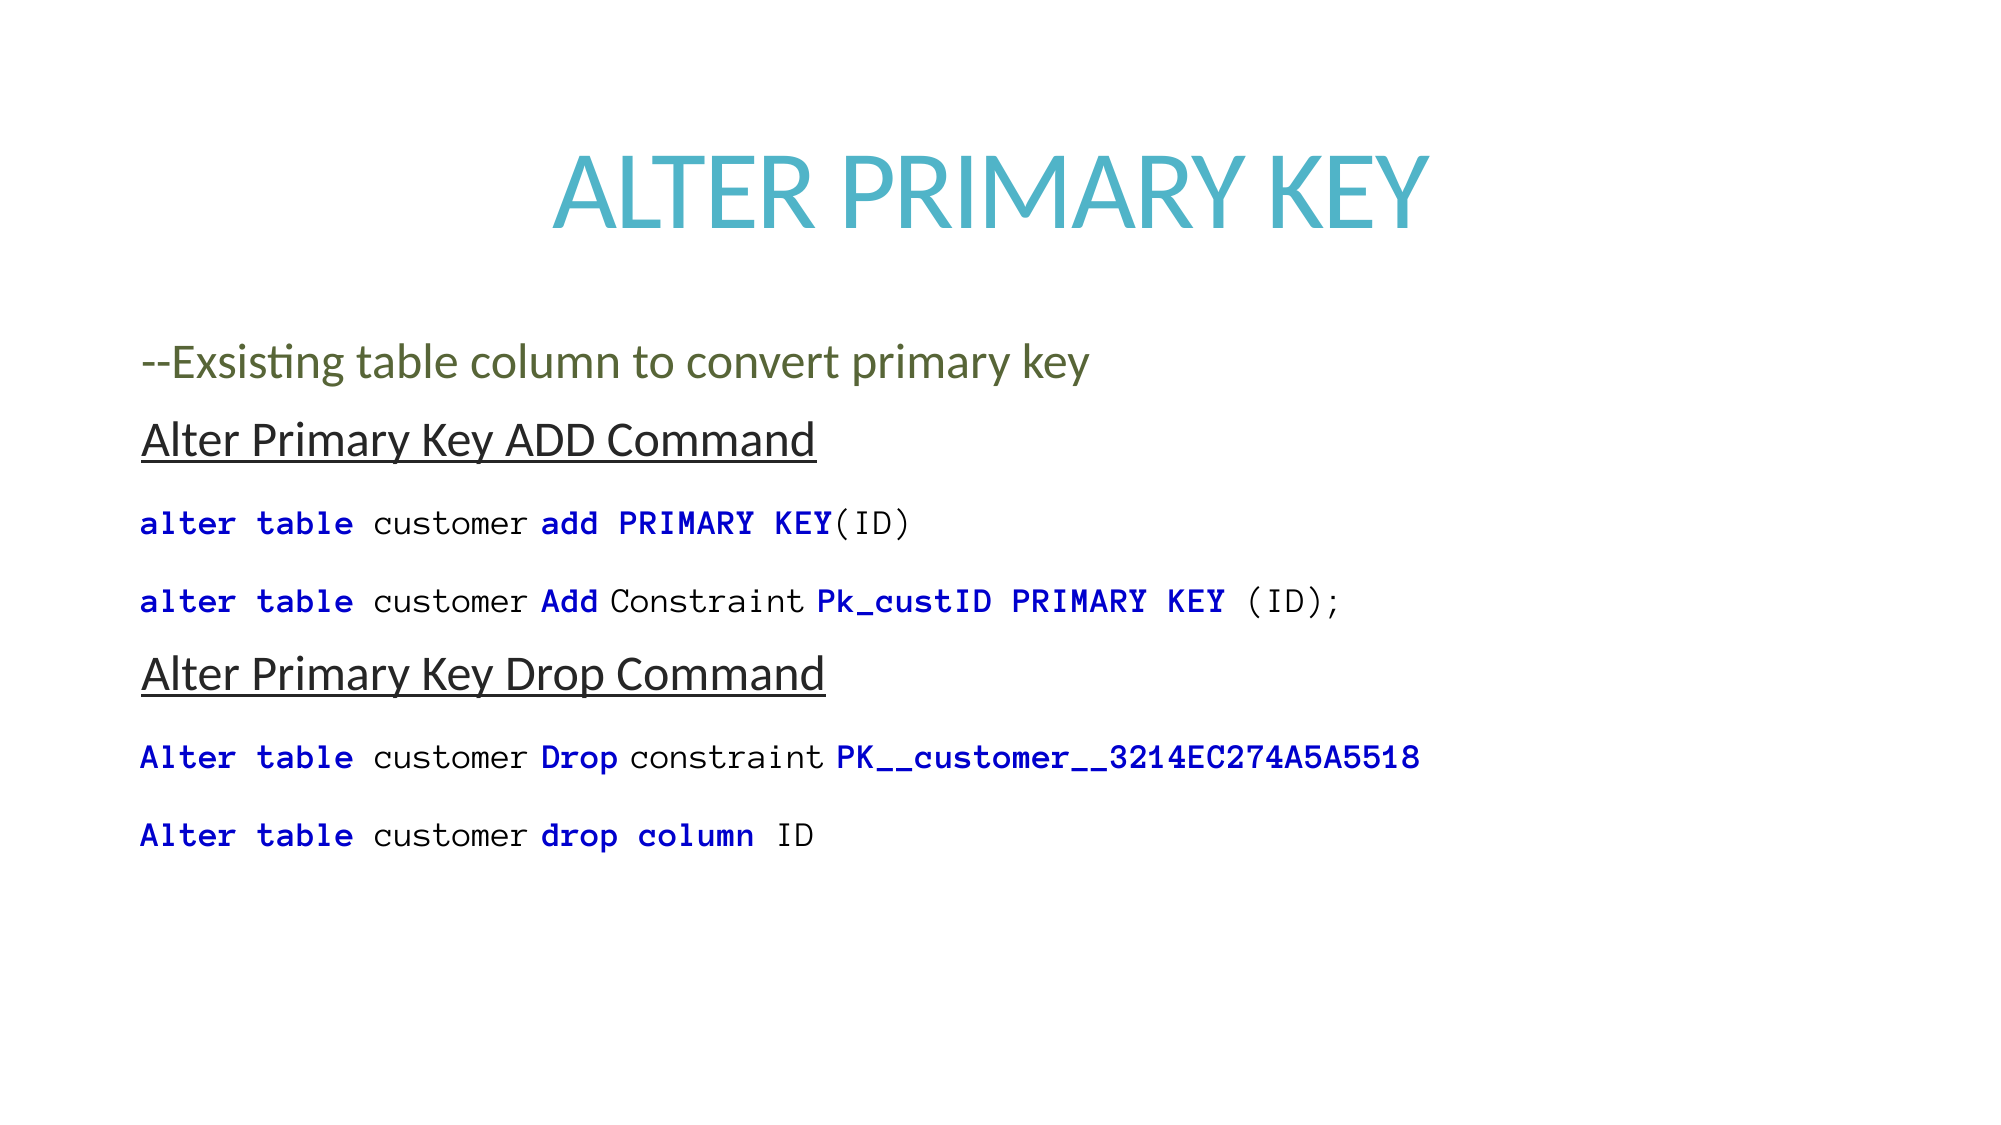

# ALTER PRIMARY KEY
--Exsisting table column to convert primary key
Alter Primary Key ADD Command
alter table customer add PRIMARY KEY(ID)
alter table customer Add Constraint Pk_custID PRIMARY KEY (ID);
Alter Primary Key Drop Command
Alter table customer Drop constraint PK__customer__3214EC274A5A5518
Alter table customer drop column ID